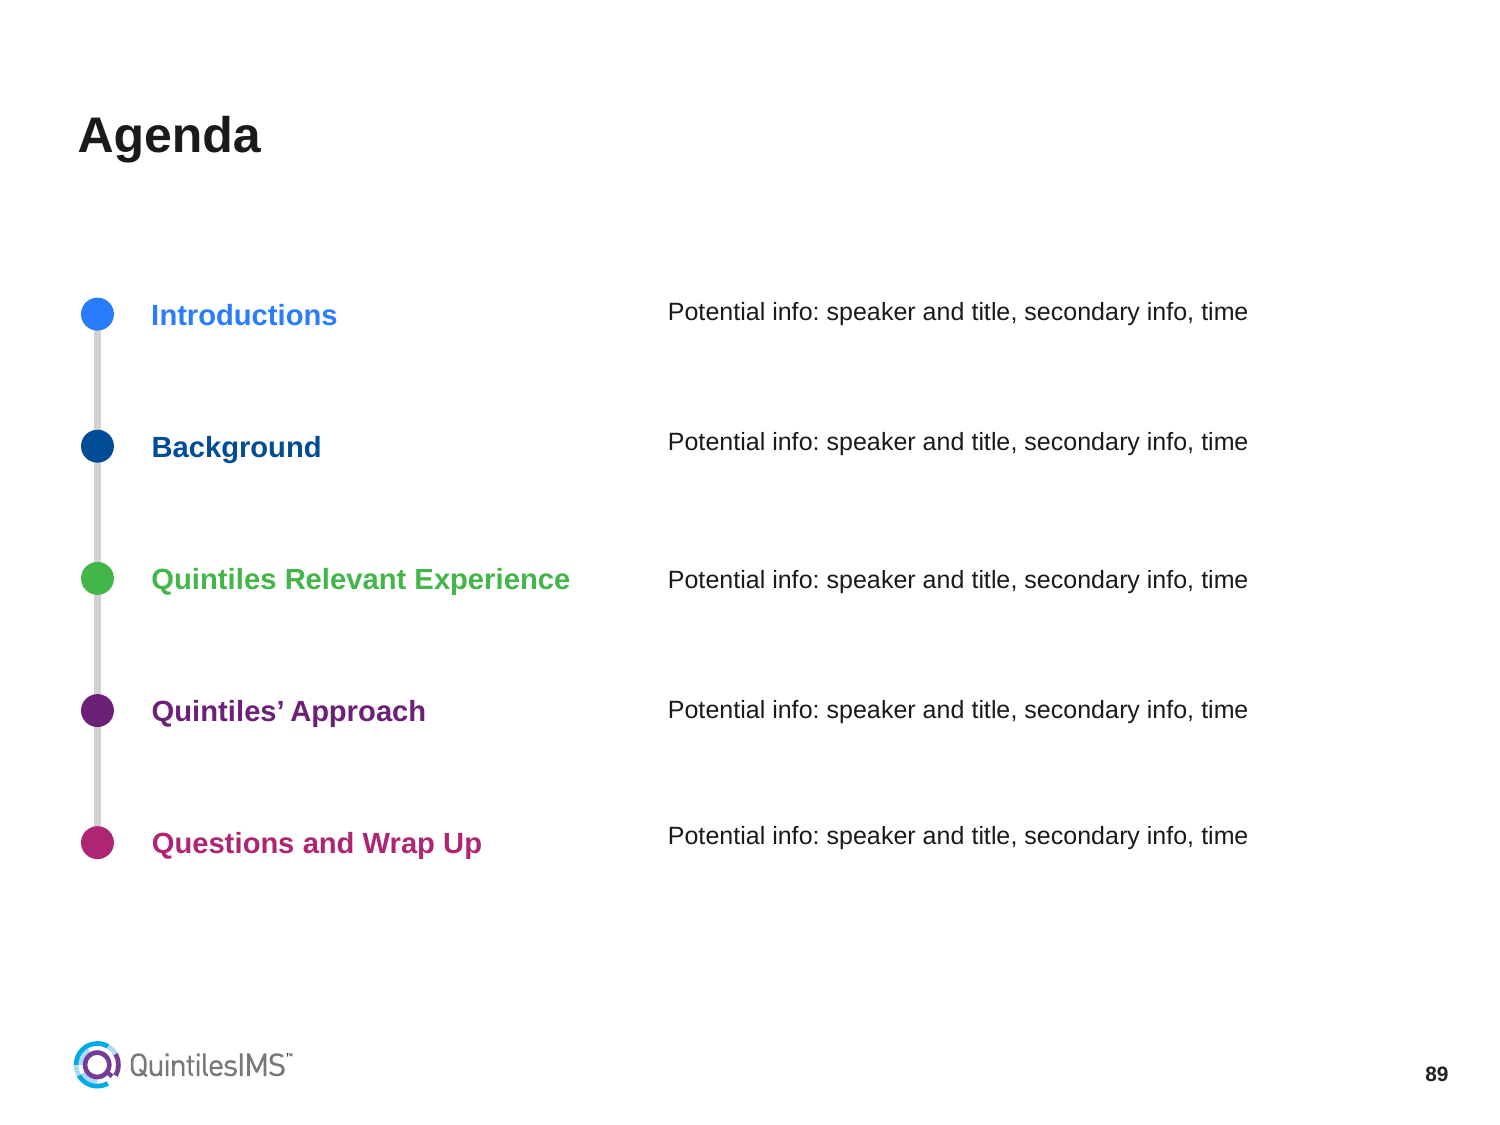

# Agenda
Potential info: speaker and title, secondary info, time
Introductions

Potential info: speaker and title, secondary info, time
Background

Quintiles Relevant Experience
Potential info: speaker and title, secondary info, time

Quintiles’ Approach
Potential info: speaker and title, secondary info, time

Potential info: speaker and title, secondary info, time
Questions and Wrap Up